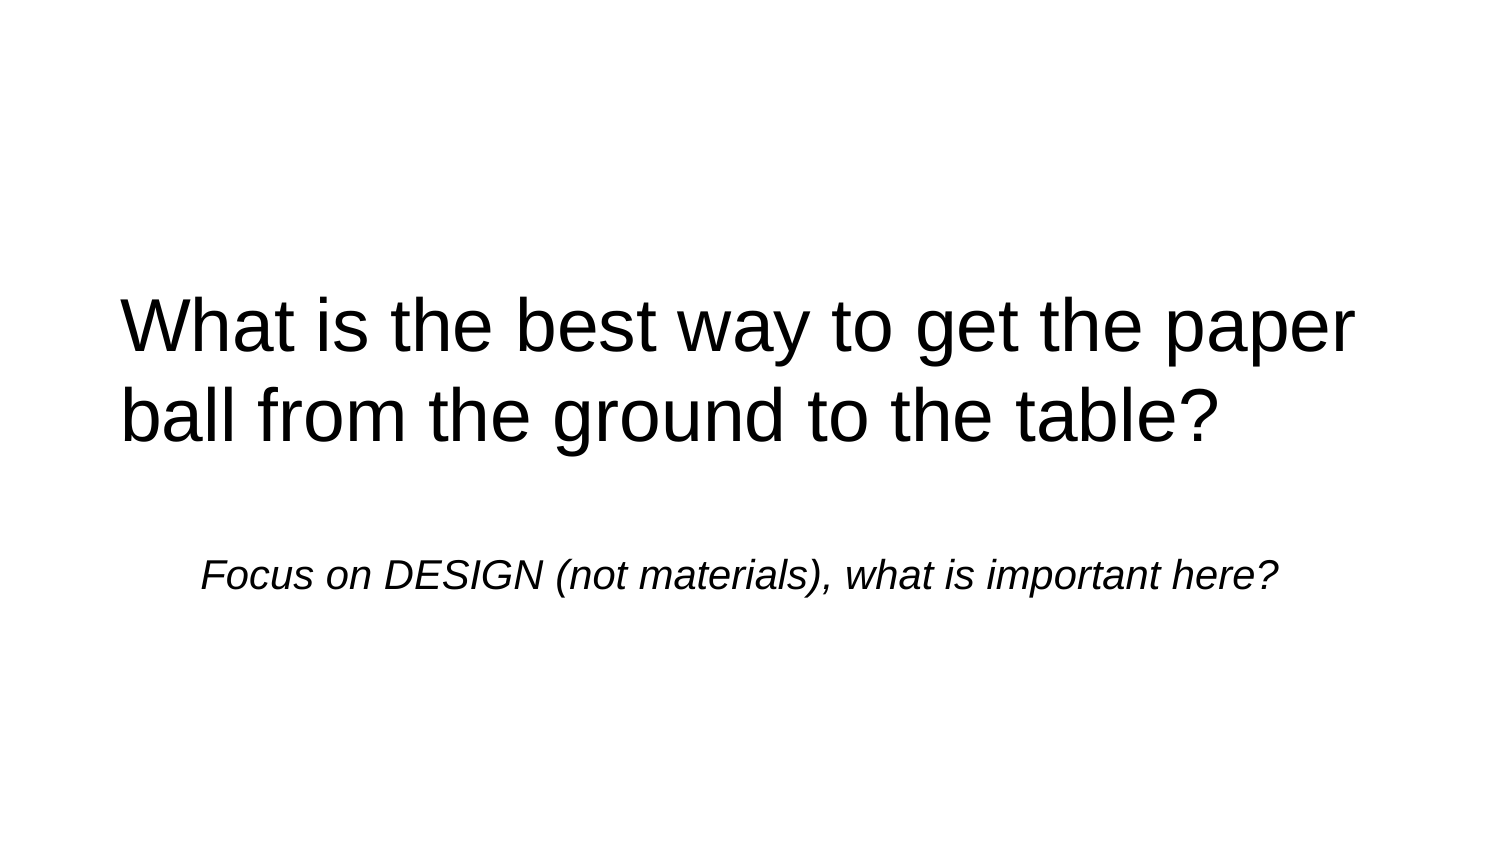

What is the best way to get the paper ball from the ground to the table?
Focus on DESIGN (not materials), what is important here?